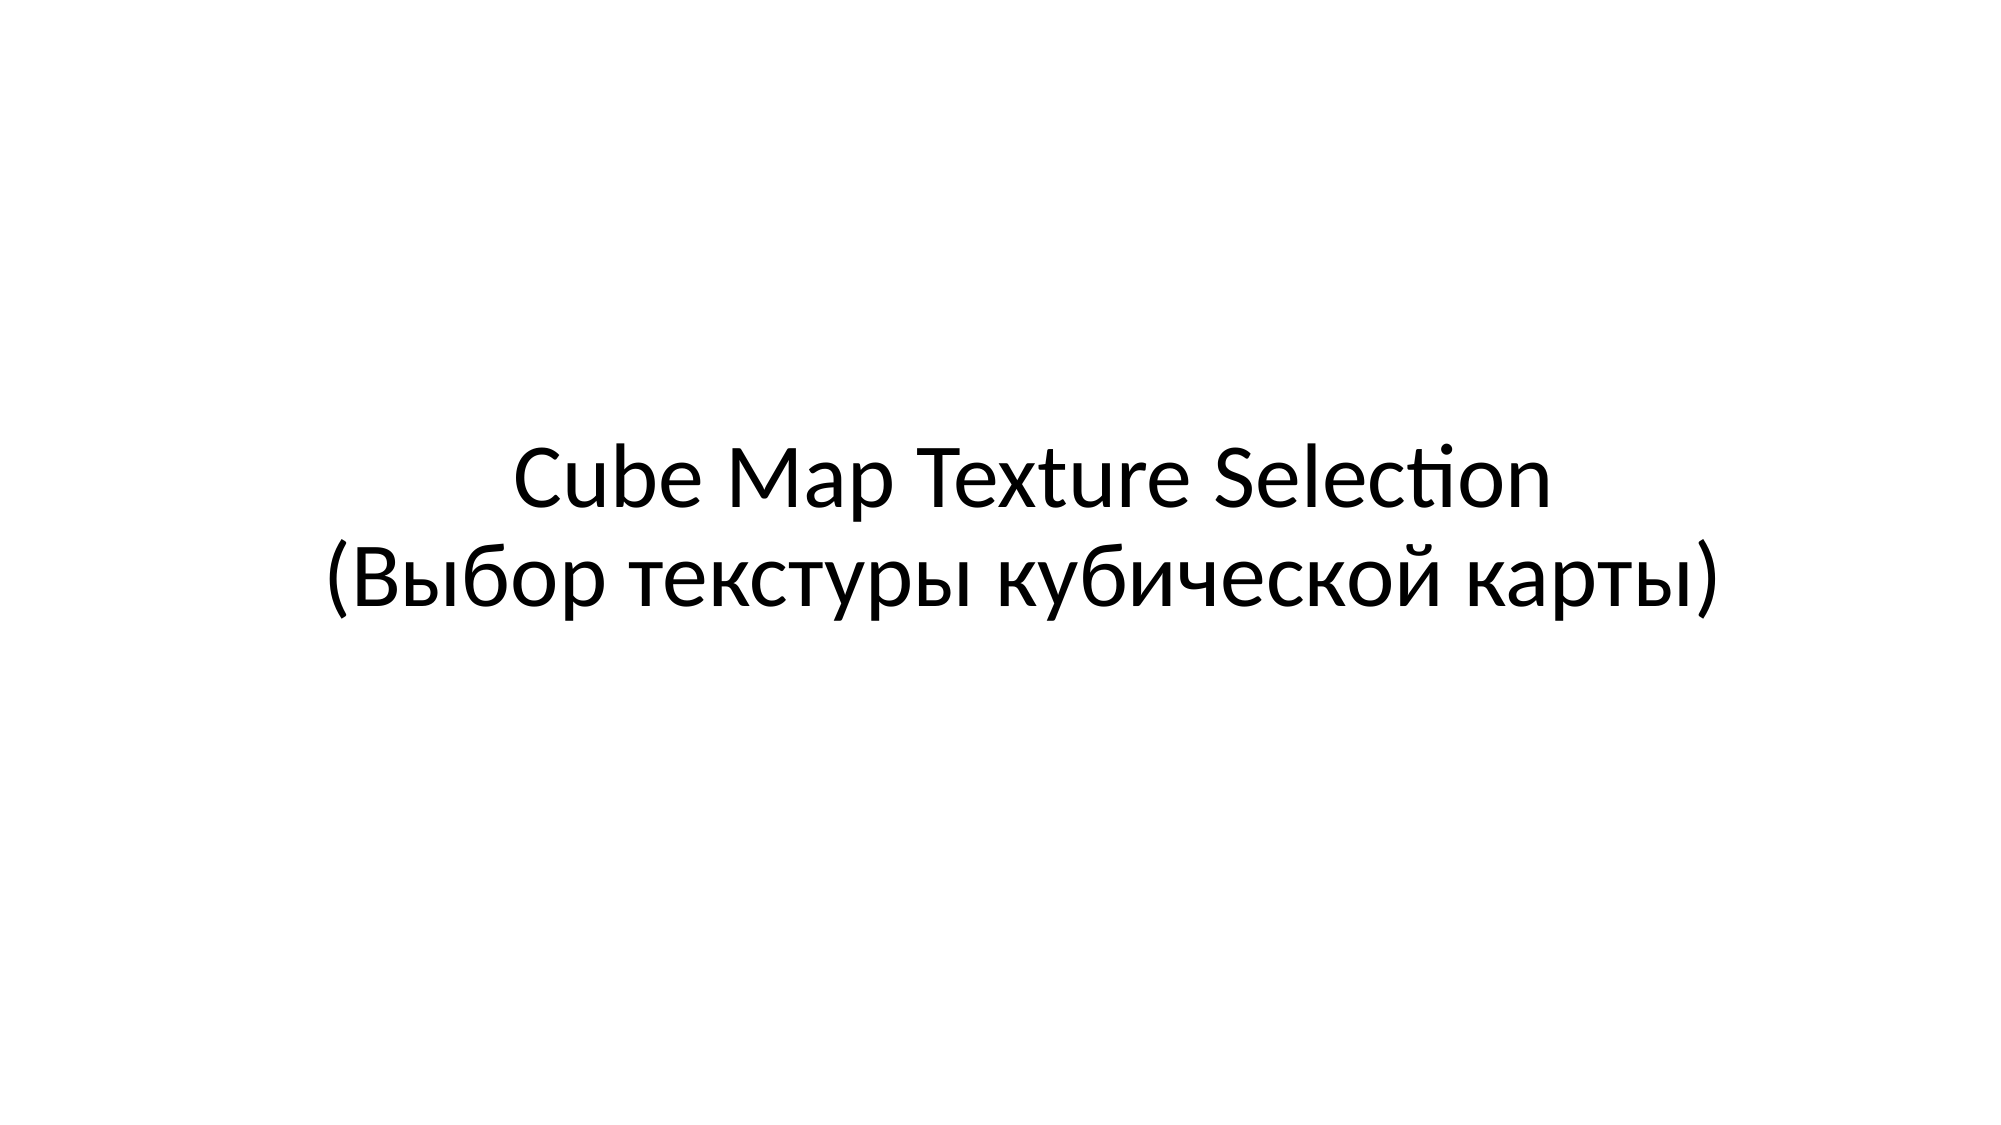

# Cube Map Texture Selection (Выбор текстуры кубической карты)